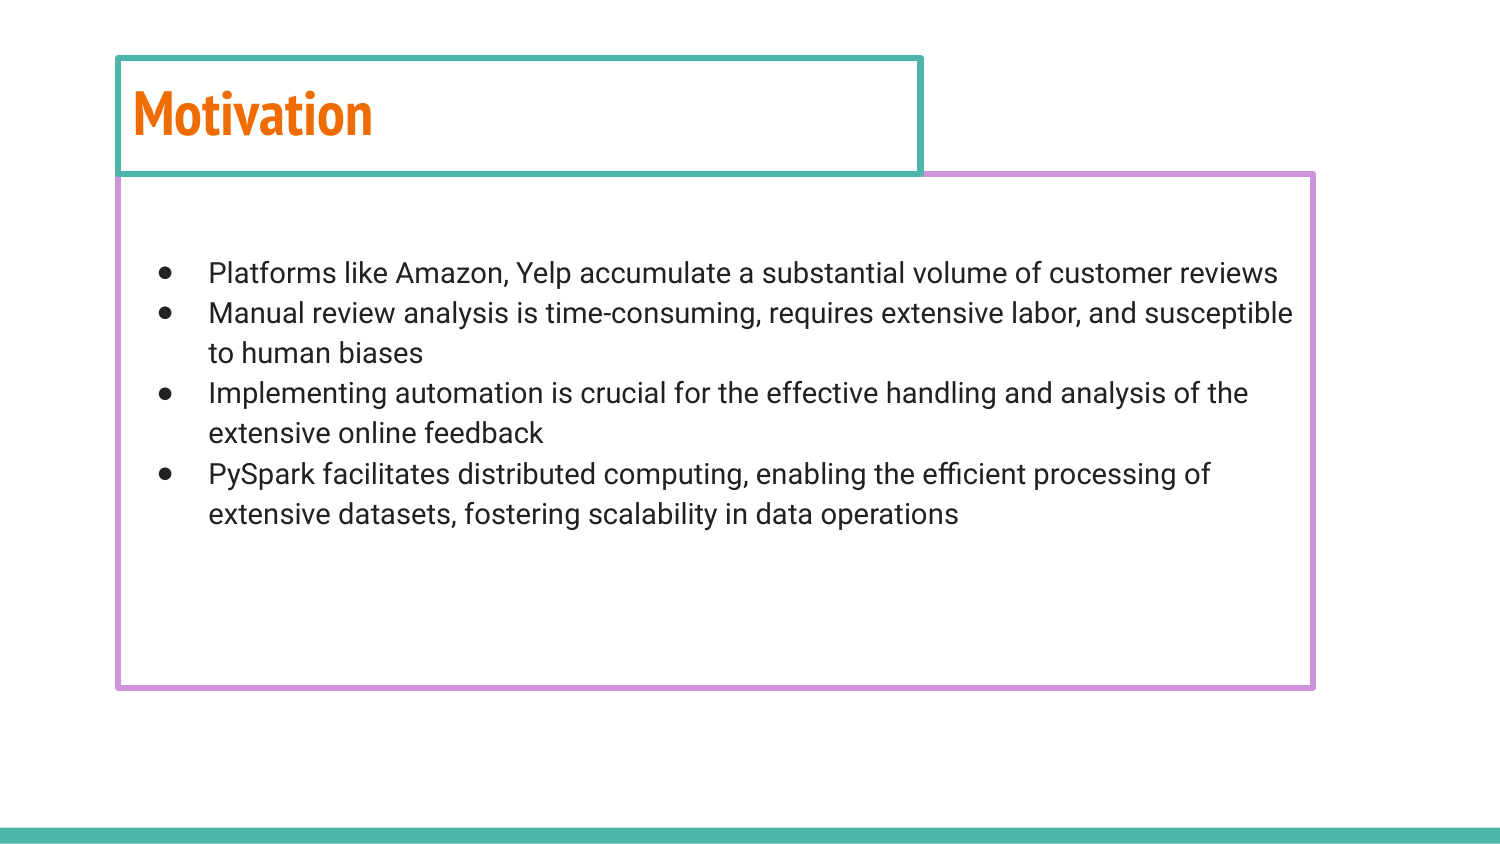

# Motivation

Platforms like Amazon, Yelp accumulate a substantial volume of customer reviews
Manual review analysis is time-consuming, requires extensive labor, and susceptible to human biases
Implementing automation is crucial for the effective handling and analysis of the extensive online feedback
PySpark facilitates distributed computing, enabling the efficient processing of extensive datasets, fostering scalability in data operations